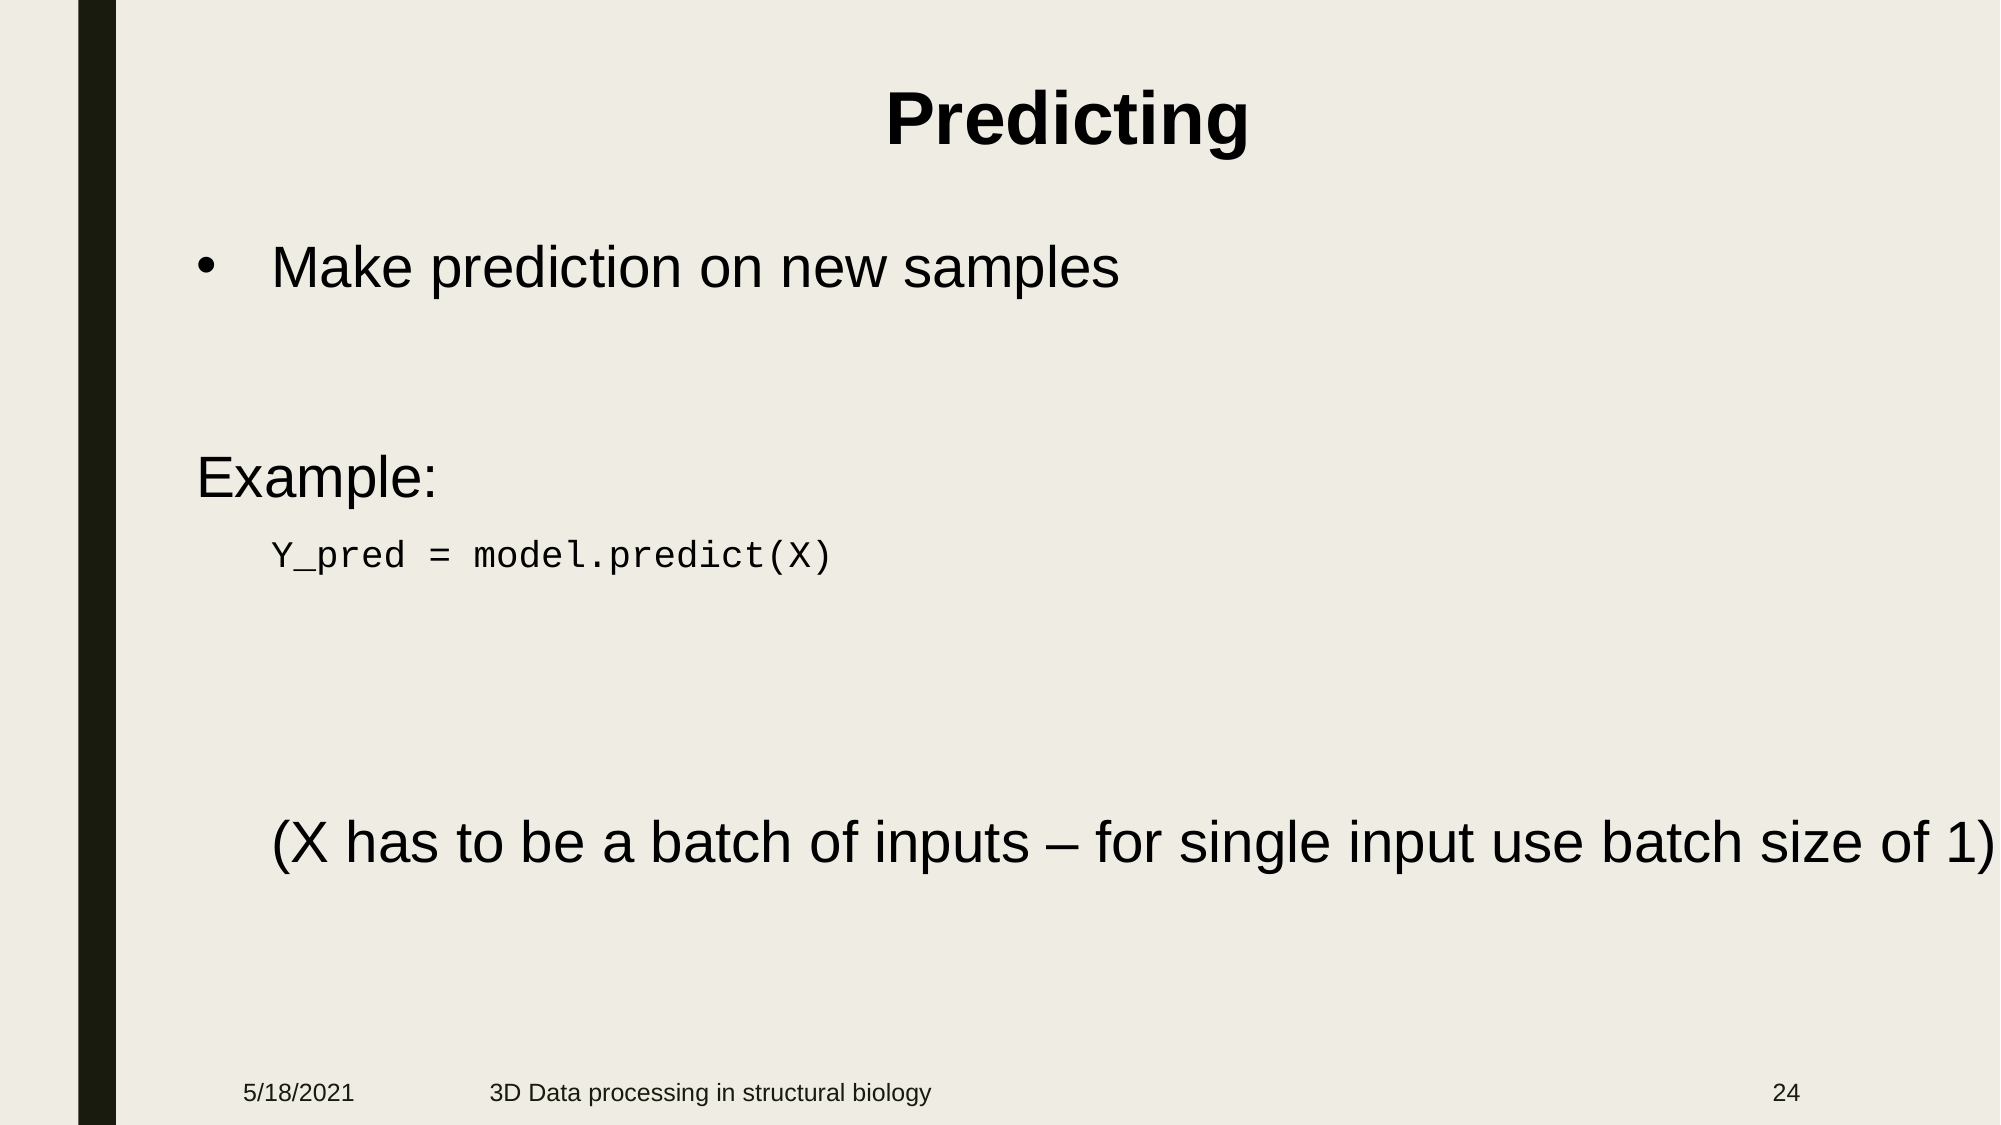

Predicting

Make prediction on new samples

Example:
	Y_pred = model.predict(X)

	(X has to be a batch of inputs – for single input use batch size of 1)

5/18/2021
3D Data processing in structural biology
24